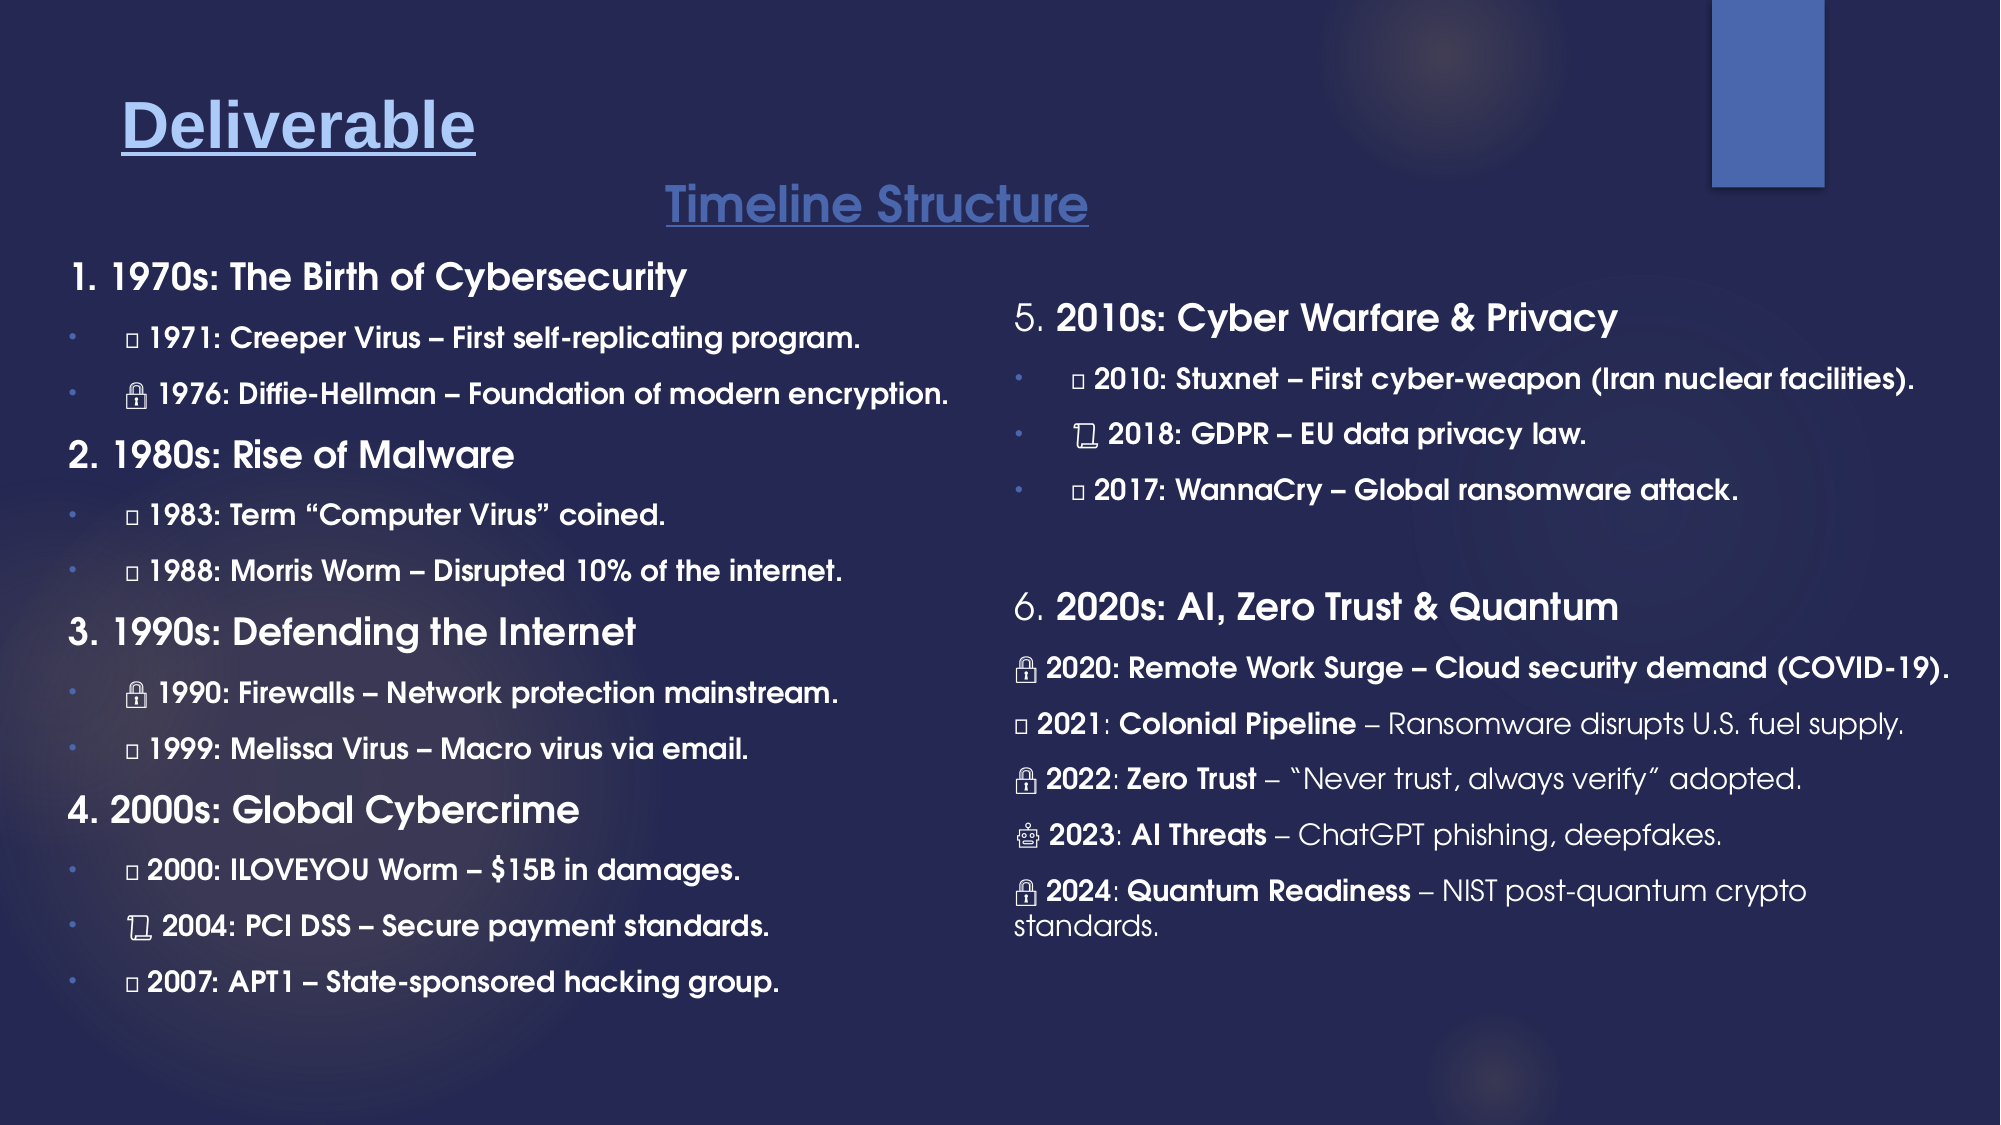

# Deliverable
Timeline Structure
1. 1970s: The Birth of Cybersecurity
🦠 1971: Creeper Virus – First self-replicating program.
🔒 1976: Diffie-Hellman – Foundation of modern encryption.
2. 1980s: Rise of Malware
🦠 1983: Term “Computer Virus” coined.
🦠 1988: Morris Worm – Disrupted 10% of the internet.
3. 1990s: Defending the Internet
🔒 1990: Firewalls – Network protection mainstream.
🦠 1999: Melissa Virus – Macro virus via email.
4. 2000s: Global Cybercrime
🦠 2000: ILOVEYOU Worm – $15B in damages.
📜 2004: PCI DSS – Secure payment standards.
🦠 2007: APT1 – State-sponsored hacking group.

5. 2010s: Cyber Warfare & Privacy
🦠 2010: Stuxnet – First cyber-weapon (Iran nuclear facilities).
📜 2018: GDPR – EU data privacy law.
🦠 2017: WannaCry – Global ransomware attack.

6. 2020s: AI, Zero Trust & Quantum
🔒 2020: Remote Work Surge – Cloud security demand (COVID-19).
🦠 2021: Colonial Pipeline – Ransomware disrupts U.S. fuel supply.
🔒 2022: Zero Trust – “Never trust, always verify” adopted.
🤖 2023: AI Threats – ChatGPT phishing, deepfakes.
🔒 2024: Quantum Readiness – NIST post-quantum crypto      standards.